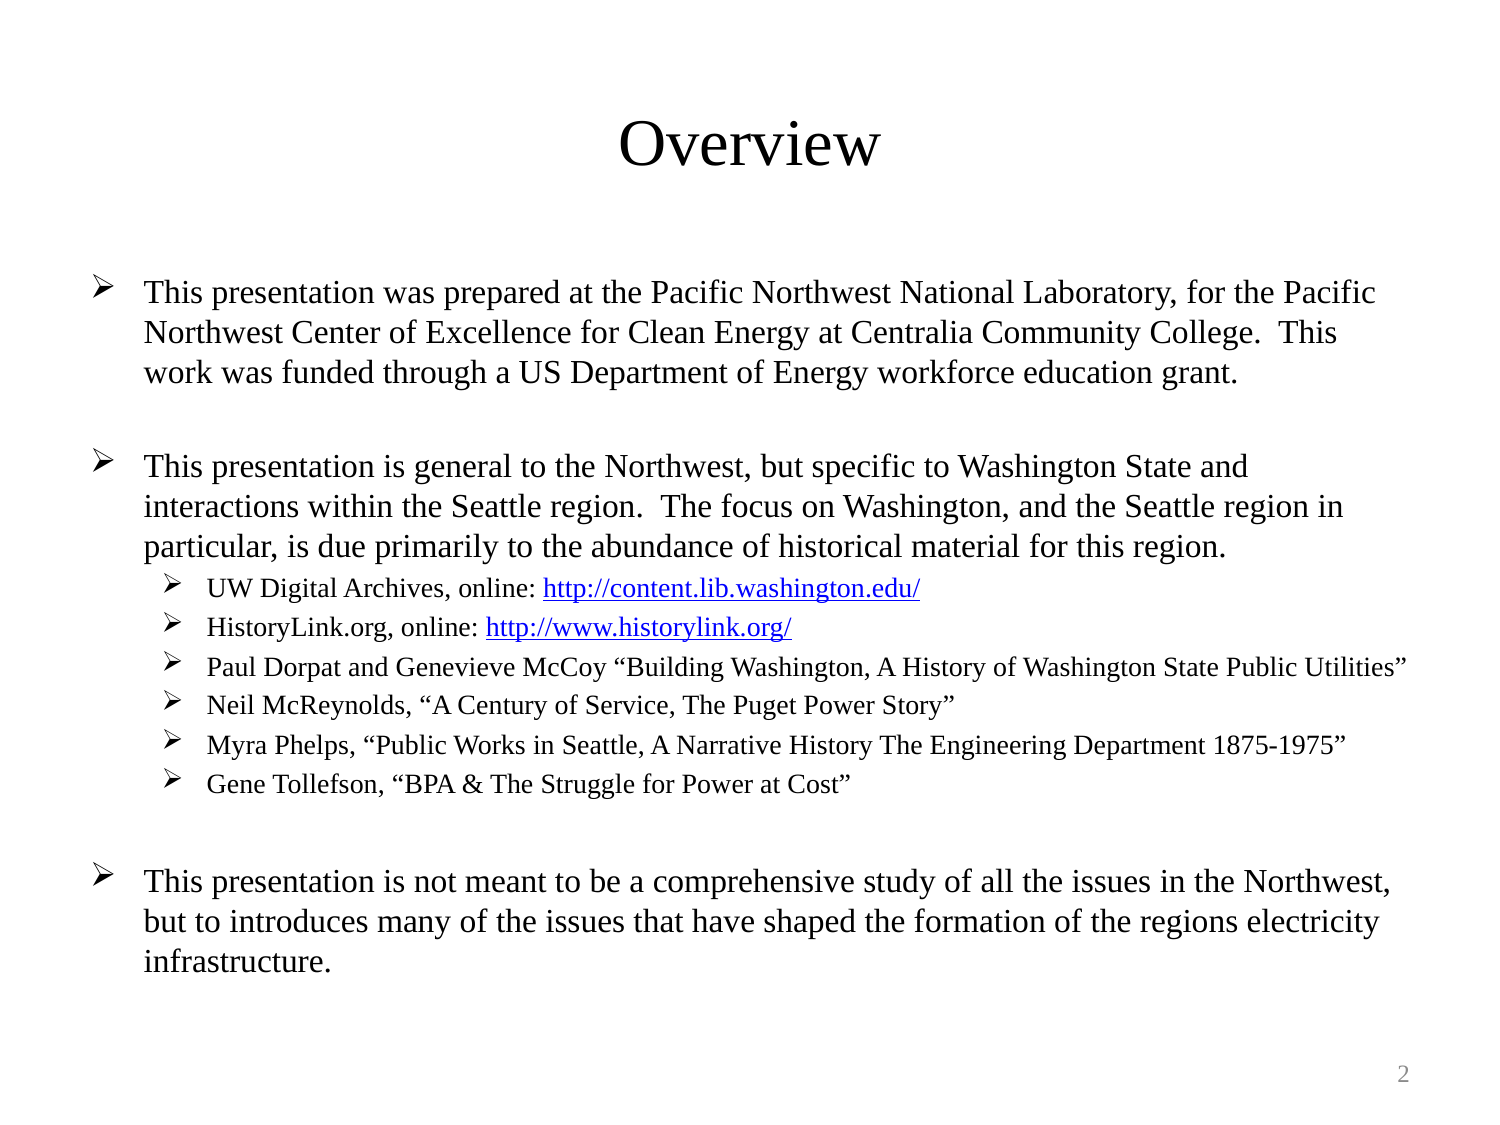

# Overview
This presentation was prepared at the Pacific Northwest National Laboratory, for the Pacific Northwest Center of Excellence for Clean Energy at Centralia Community College.  This work was funded through a US Department of Energy workforce education grant.

This presentation is general to the Northwest, but specific to Washington State and interactions within the Seattle region.  The focus on Washington, and the Seattle region in particular, is due primarily to the abundance of historical material for this region.
UW Digital Archives, online: http://content.lib.washington.edu/
HistoryLink.org, online: http://www.historylink.org/
Paul Dorpat and Genevieve McCoy “Building Washington, A History of Washington State Public Utilities”
Neil McReynolds, “A Century of Service, The Puget Power Story”
Myra Phelps, “Public Works in Seattle, A Narrative History The Engineering Department 1875-1975”
Gene Tollefson, “BPA & The Struggle for Power at Cost”

This presentation is not meant to be a comprehensive study of all the issues in the Northwest, but to introduces many of the issues that have shaped the formation of the regions electricity infrastructure.
2